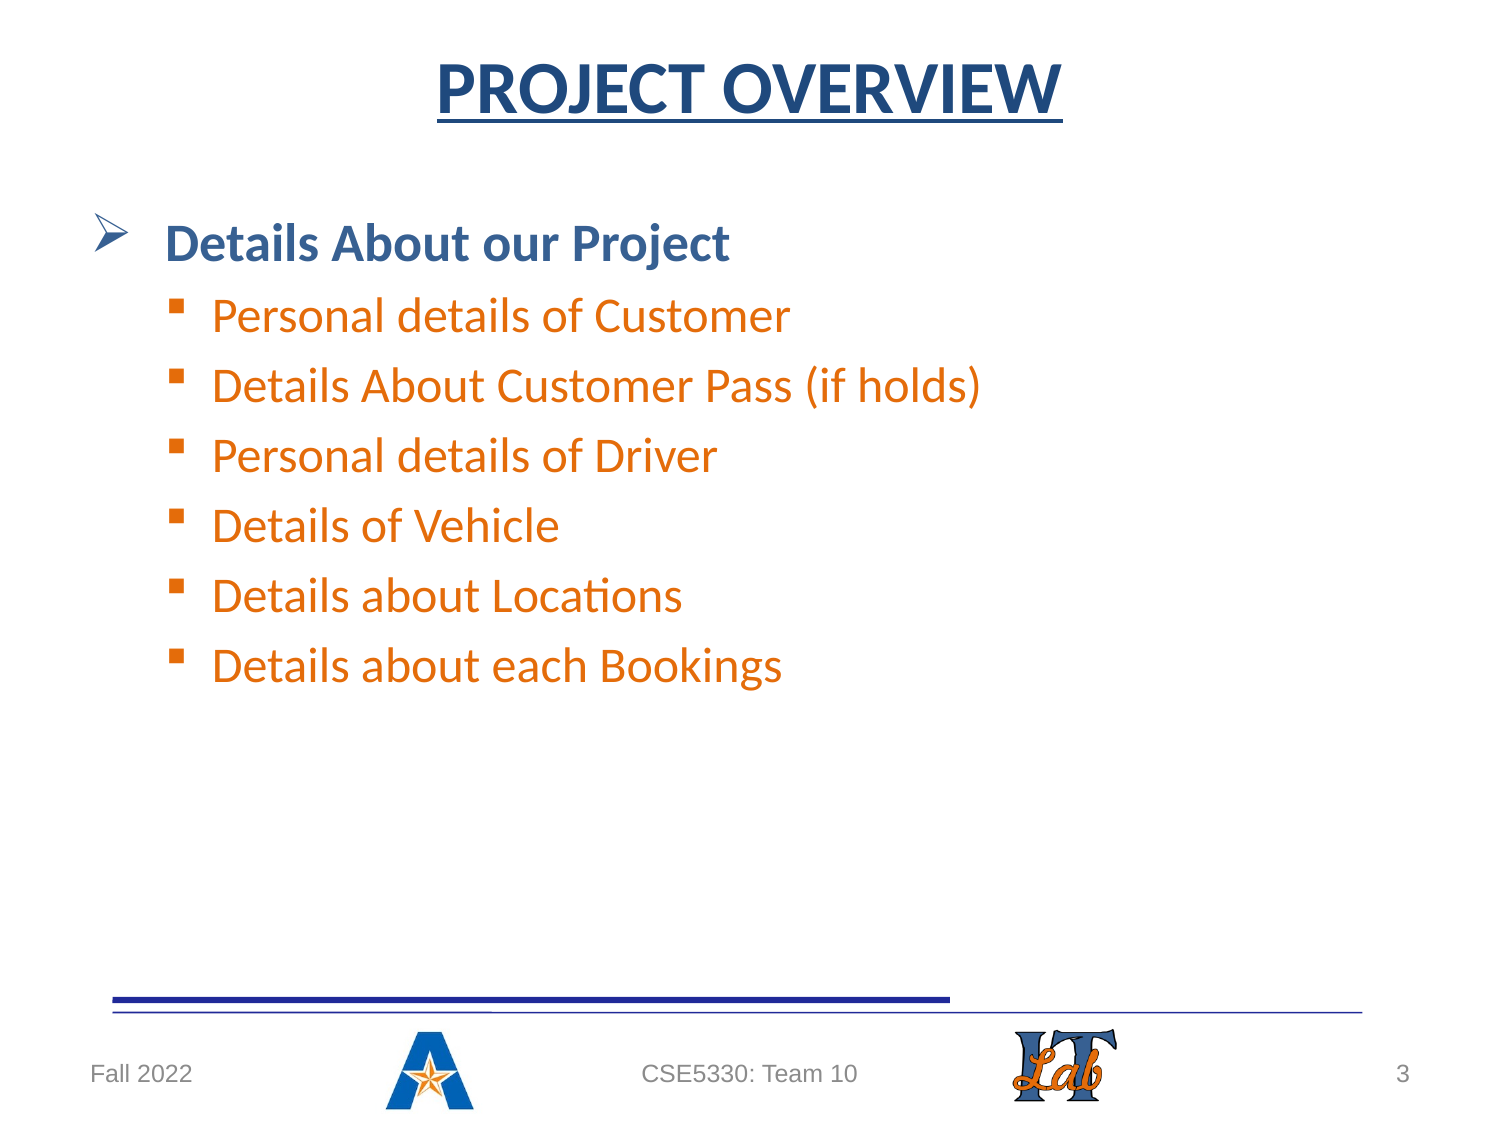

# PROJECT OVERVIEW
Details About our Project
Personal details of Customer
Details About Customer Pass (if holds)
Personal details of Driver
Details of Vehicle
Details about Locations
Details about each Bookings

Fall 2022
CSE5330: Team 10
3